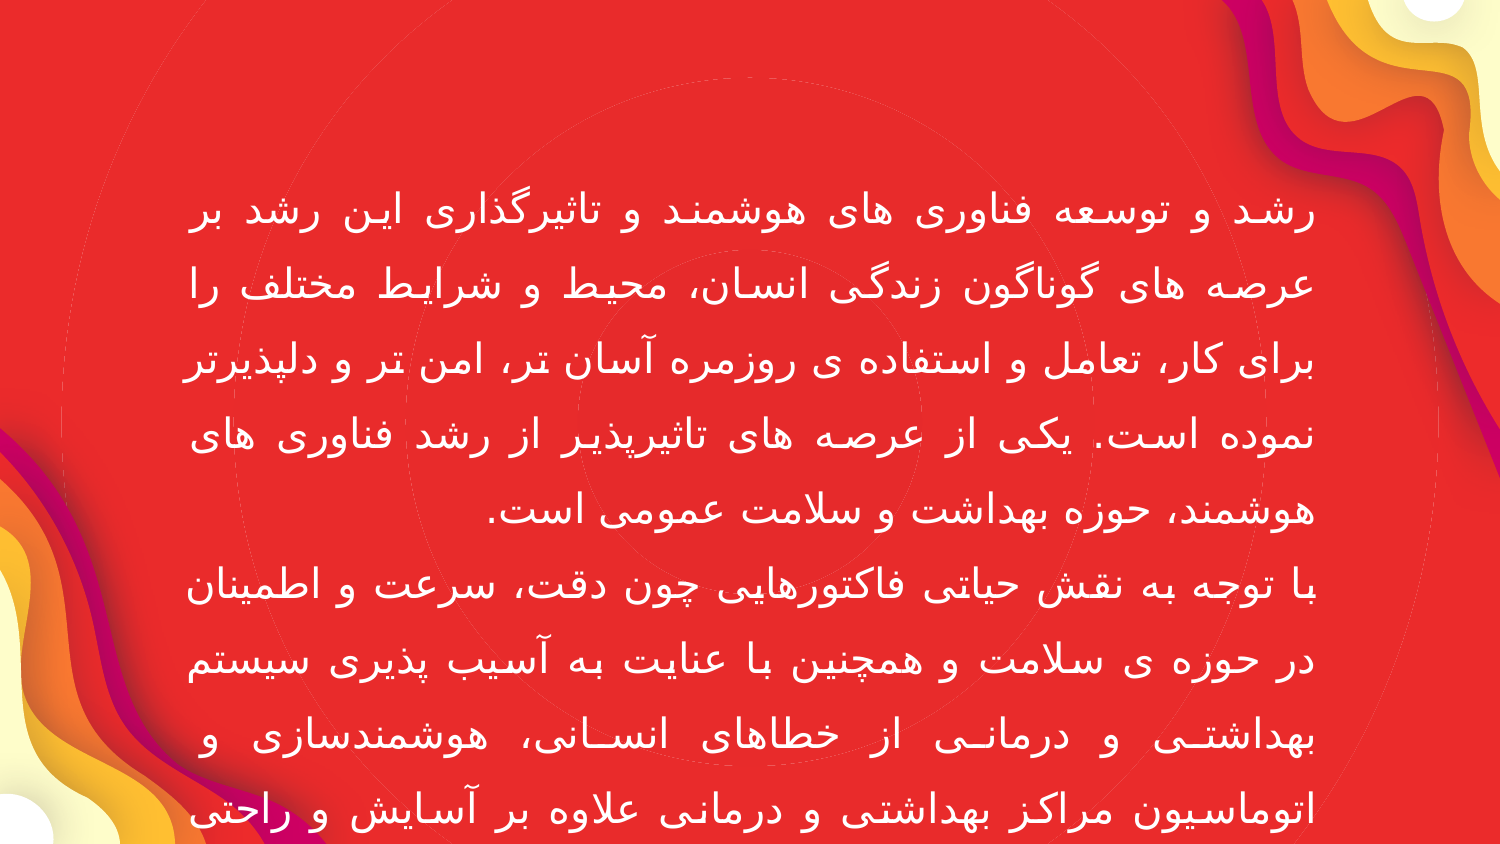

رشد و توسعه فناوری های هوشمند و تاثیرگذاری این رشد بر عرصه های گوناگون زندگی انسان، محیط و شرایط مختلف را برای کار، تعامل و استفاده ی روزمره آسان تر، امن تر و دلپذیرتر نموده است. یکی از عرصه های تاثیرپذیر از رشد فناوری های هوشمند، حوزه بهداشت و سلامت عمومی است.
با توجه به نقش حیاتی فاکتورهایی چون دقت، سرعت و اطمینان در حوزه ی سلامت و همچنین با عنایت به آسیب پذیری سیستم بهداشتی و درمانی از خطاهای انسانی، هوشمندسازی و اتوماسیون مراکز بهداشتی و درمانی علاوه بر آسایش و راحتی درمان پذیران سبب بهبود و ارتقای شاخص های سلامت در جامعه شده و یکی از ارکان اساسی رشد و توسعه یافتگی می باشد.